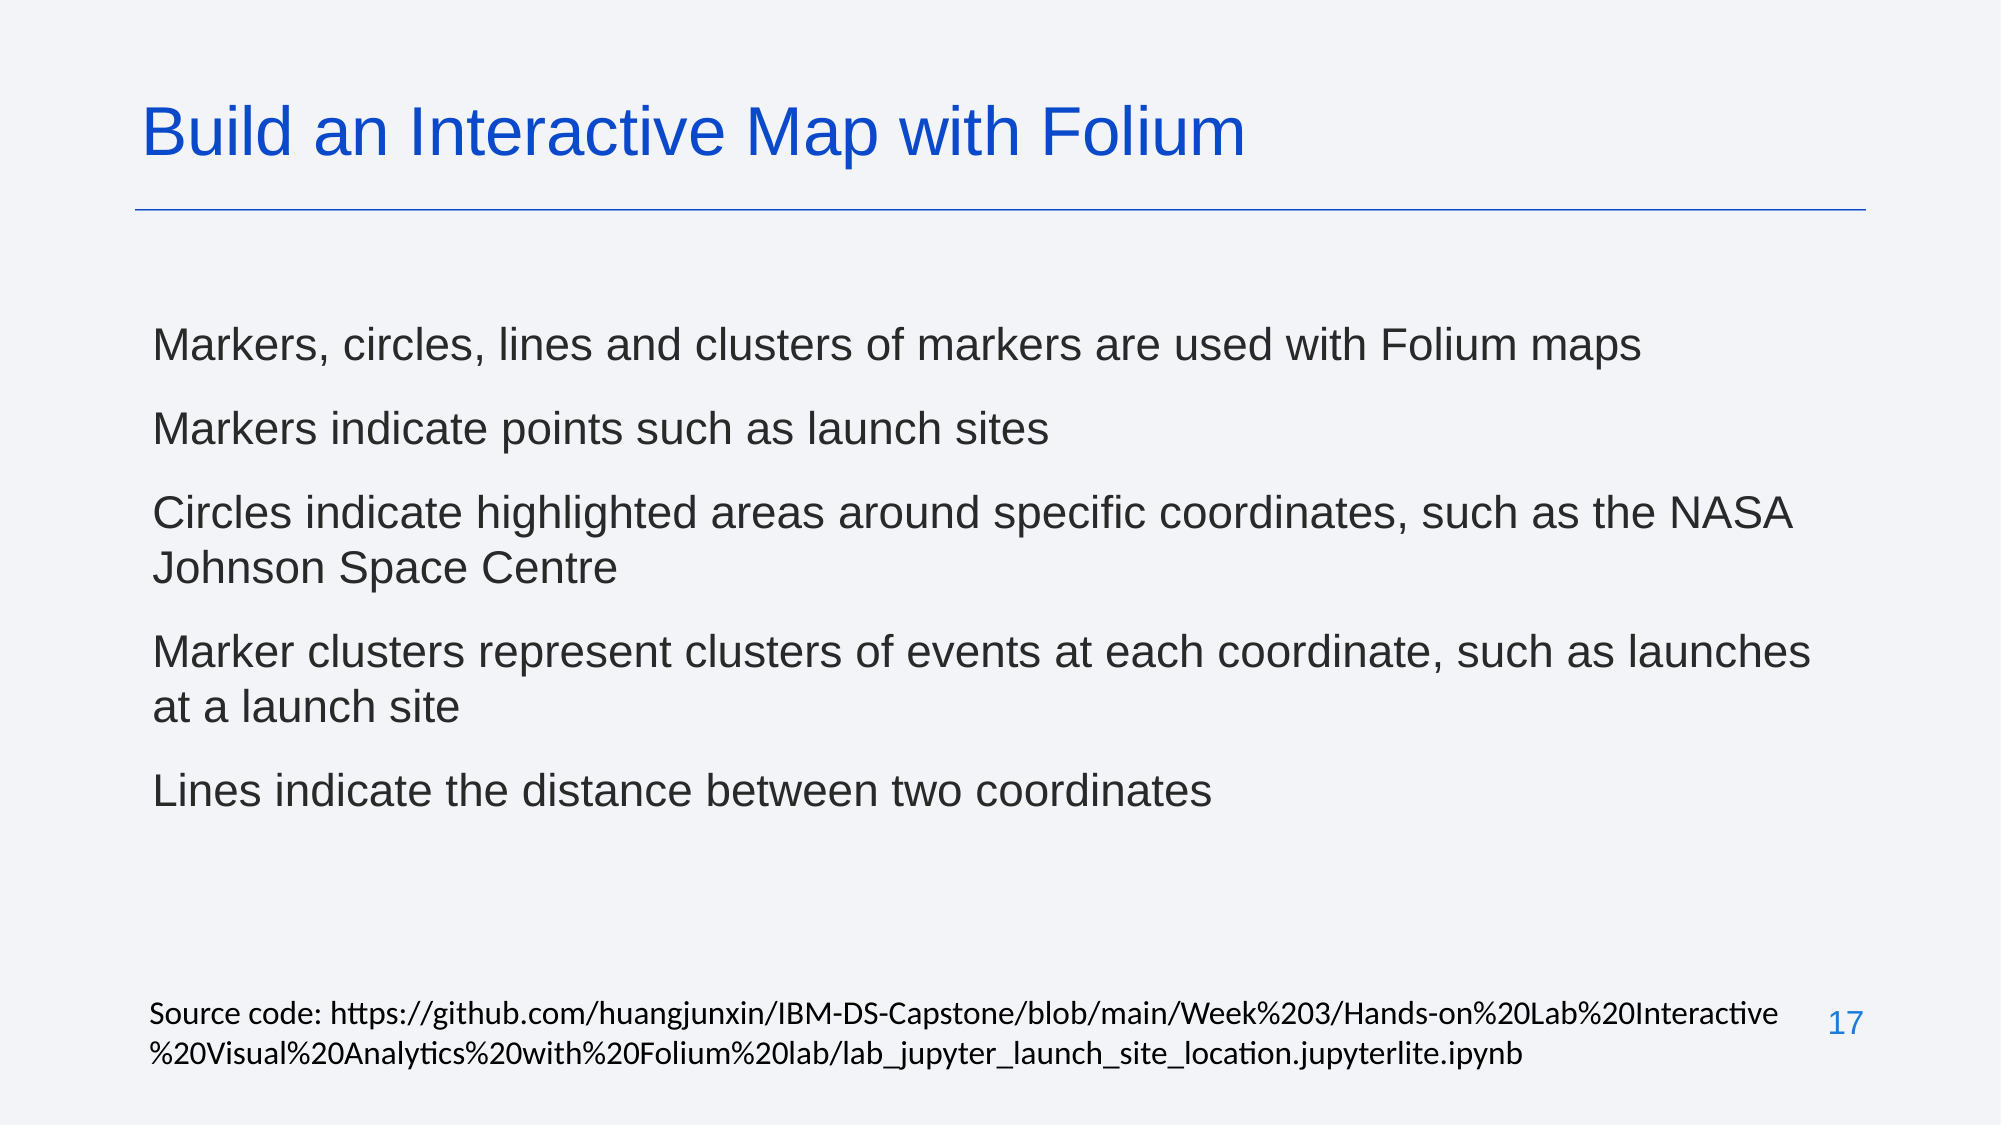

Build an Interactive Map with Folium
Markers, circles, lines and clusters of markers are used with Folium maps
Markers indicate points such as launch sites
Circles indicate highlighted areas around specific coordinates, such as the NASA Johnson Space Centre
Marker clusters represent clusters of events at each coordinate, such as launches at a launch site
Lines indicate the distance between two coordinates

Source code: https://github.com/huangjunxin/IBM-DS-Capstone/blob/main/Week%203/Hands-on%20Lab%20Interactive%20Visual%20Analytics%20with%20Folium%20lab/lab_jupyter_launch_site_location.jupyterlite.ipynb
17